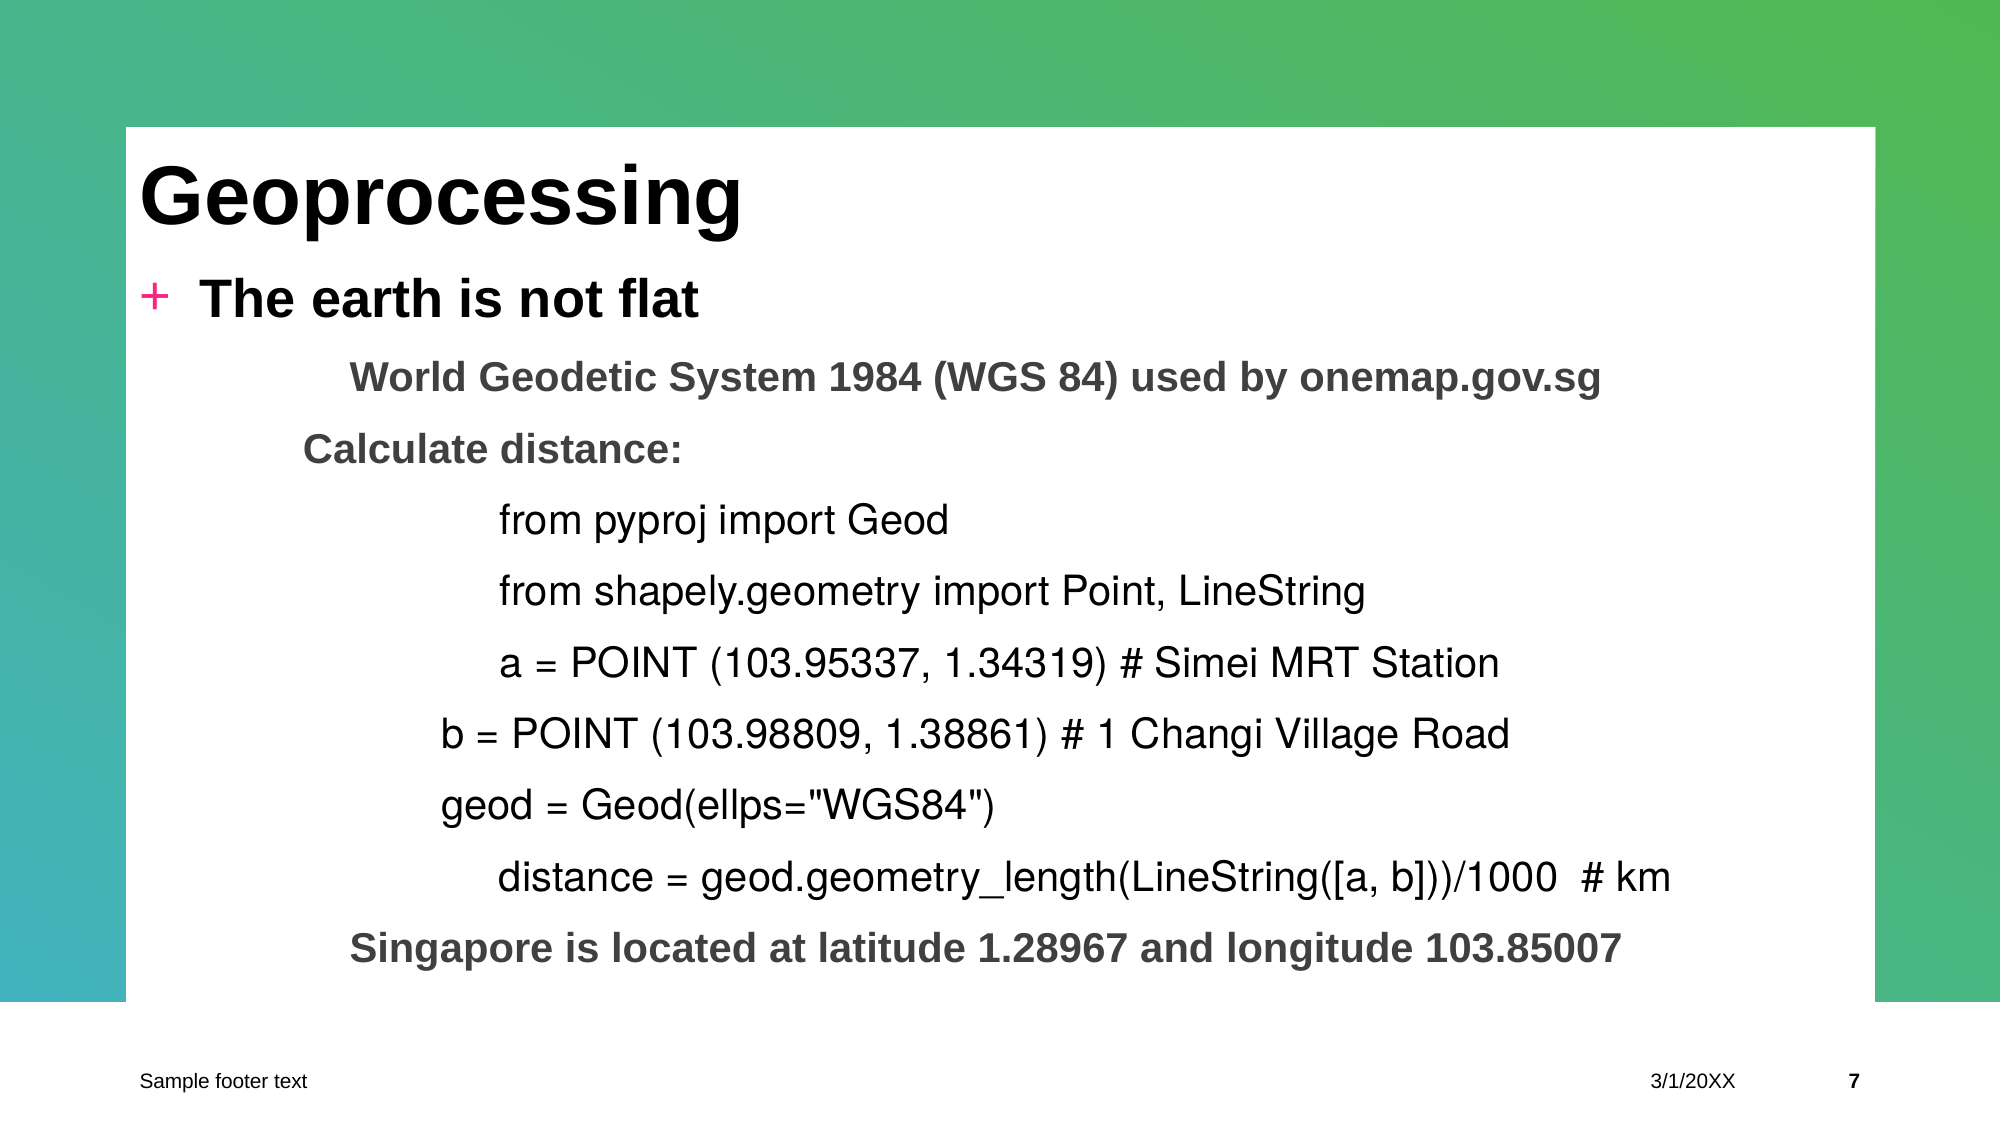

Geoprocessing
The earth is not flat
	World Geodetic System 1984 (WGS 84) used by onemap.gov.sg
         Calculate distance:
		from pyproj import Geod
		from shapely.geometry import Point, LineString
		a = POINT (103.95337, 1.34319) # Simei MRT Station
                     b = POINT (103.98809, 1.38861) # 1 Changi Village Road
                     geod = Geod(ellps="WGS84")
	             distance = geod.geometry_length(LineString([a, b]))/1000  # km
	Singapore is located at latitude 1.28967 and longitude 103.85007
Sample footer text
3/1/20XX
7